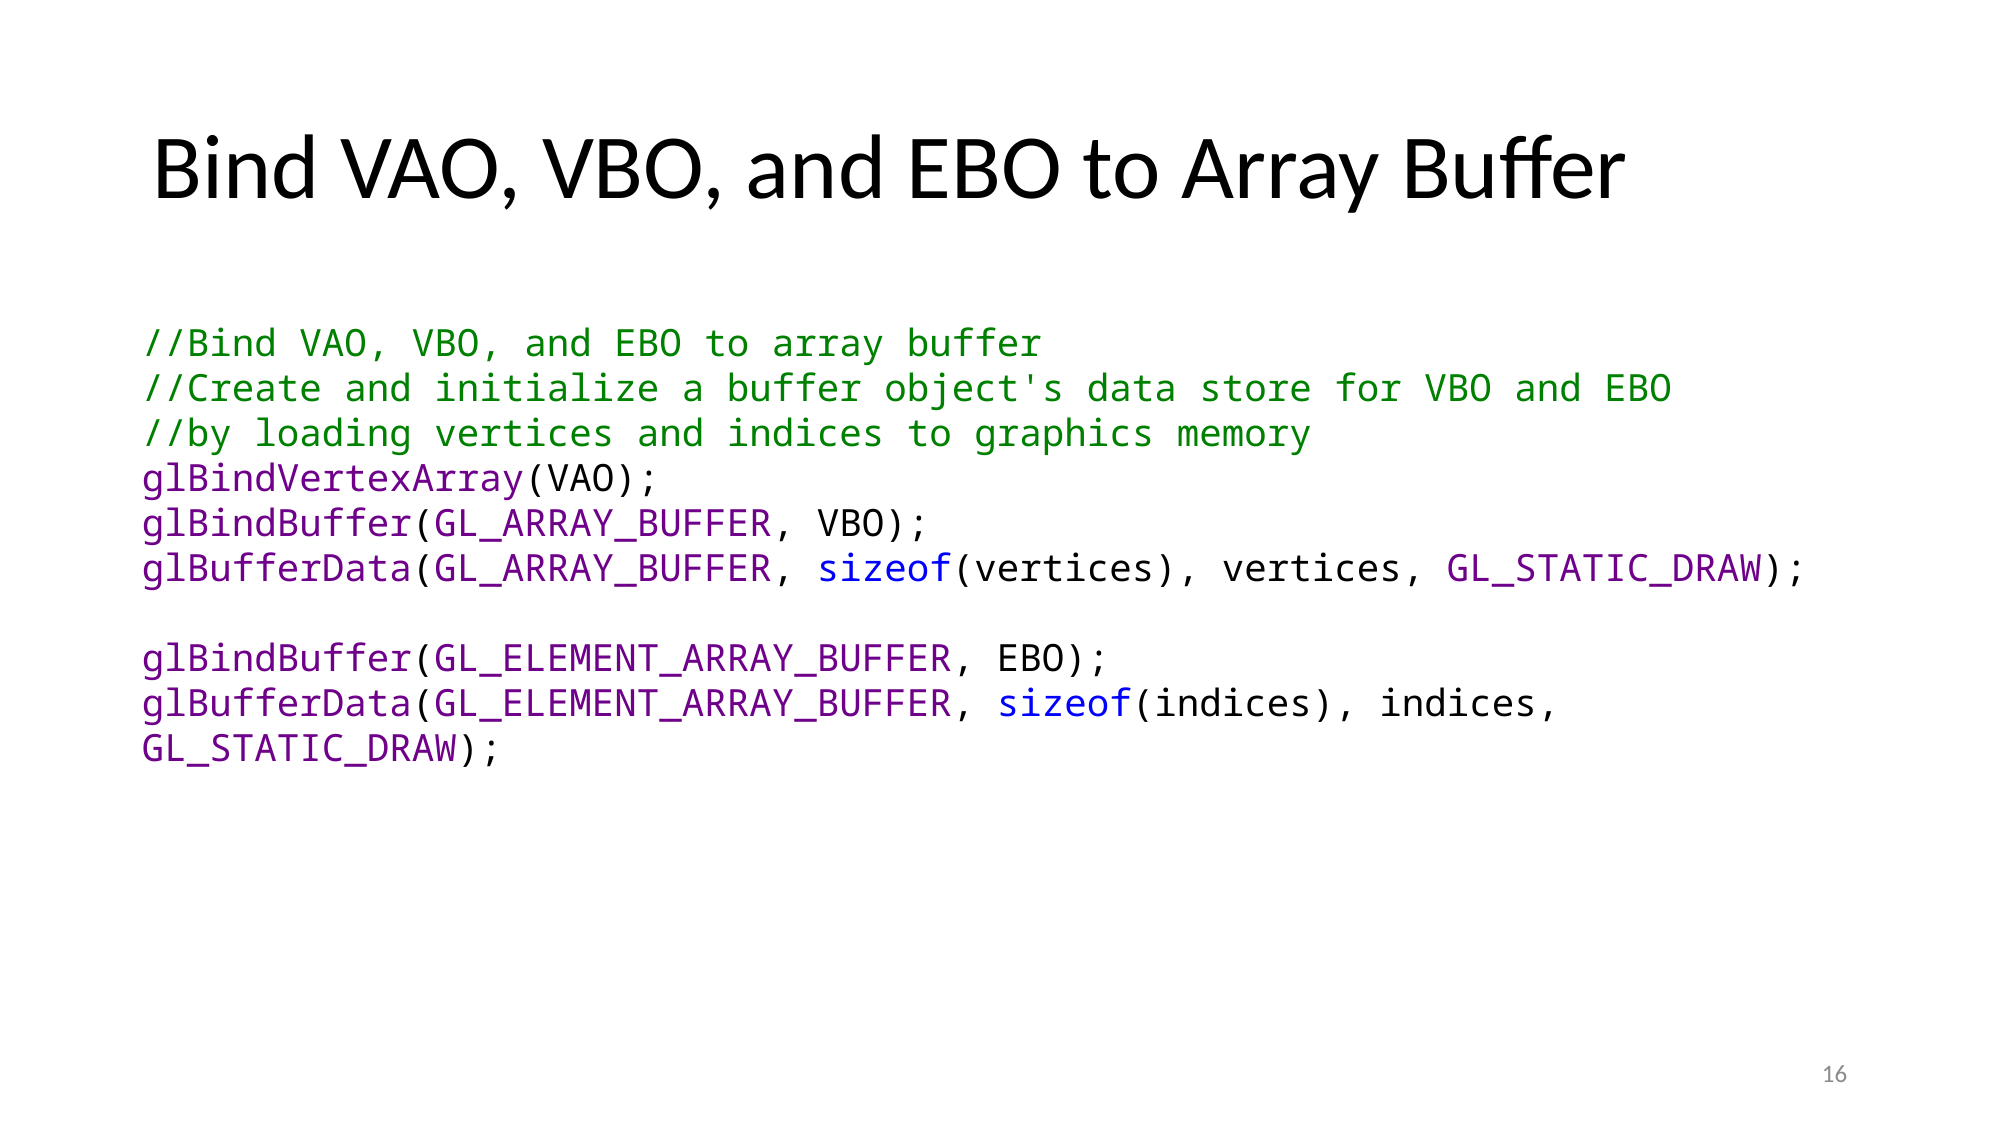

# Bind VAO, VBO, and EBO to Array Buffer
//Bind VAO, VBO, and EBO to array buffer
//Create and initialize a buffer object's data store for VBO and EBO
//by loading vertices and indices to graphics memory
glBindVertexArray(VAO);
glBindBuffer(GL_ARRAY_BUFFER, VBO);
glBufferData(GL_ARRAY_BUFFER, sizeof(vertices), vertices, GL_STATIC_DRAW);

glBindBuffer(GL_ELEMENT_ARRAY_BUFFER, EBO);
glBufferData(GL_ELEMENT_ARRAY_BUFFER, sizeof(indices), indices, GL_STATIC_DRAW);
16